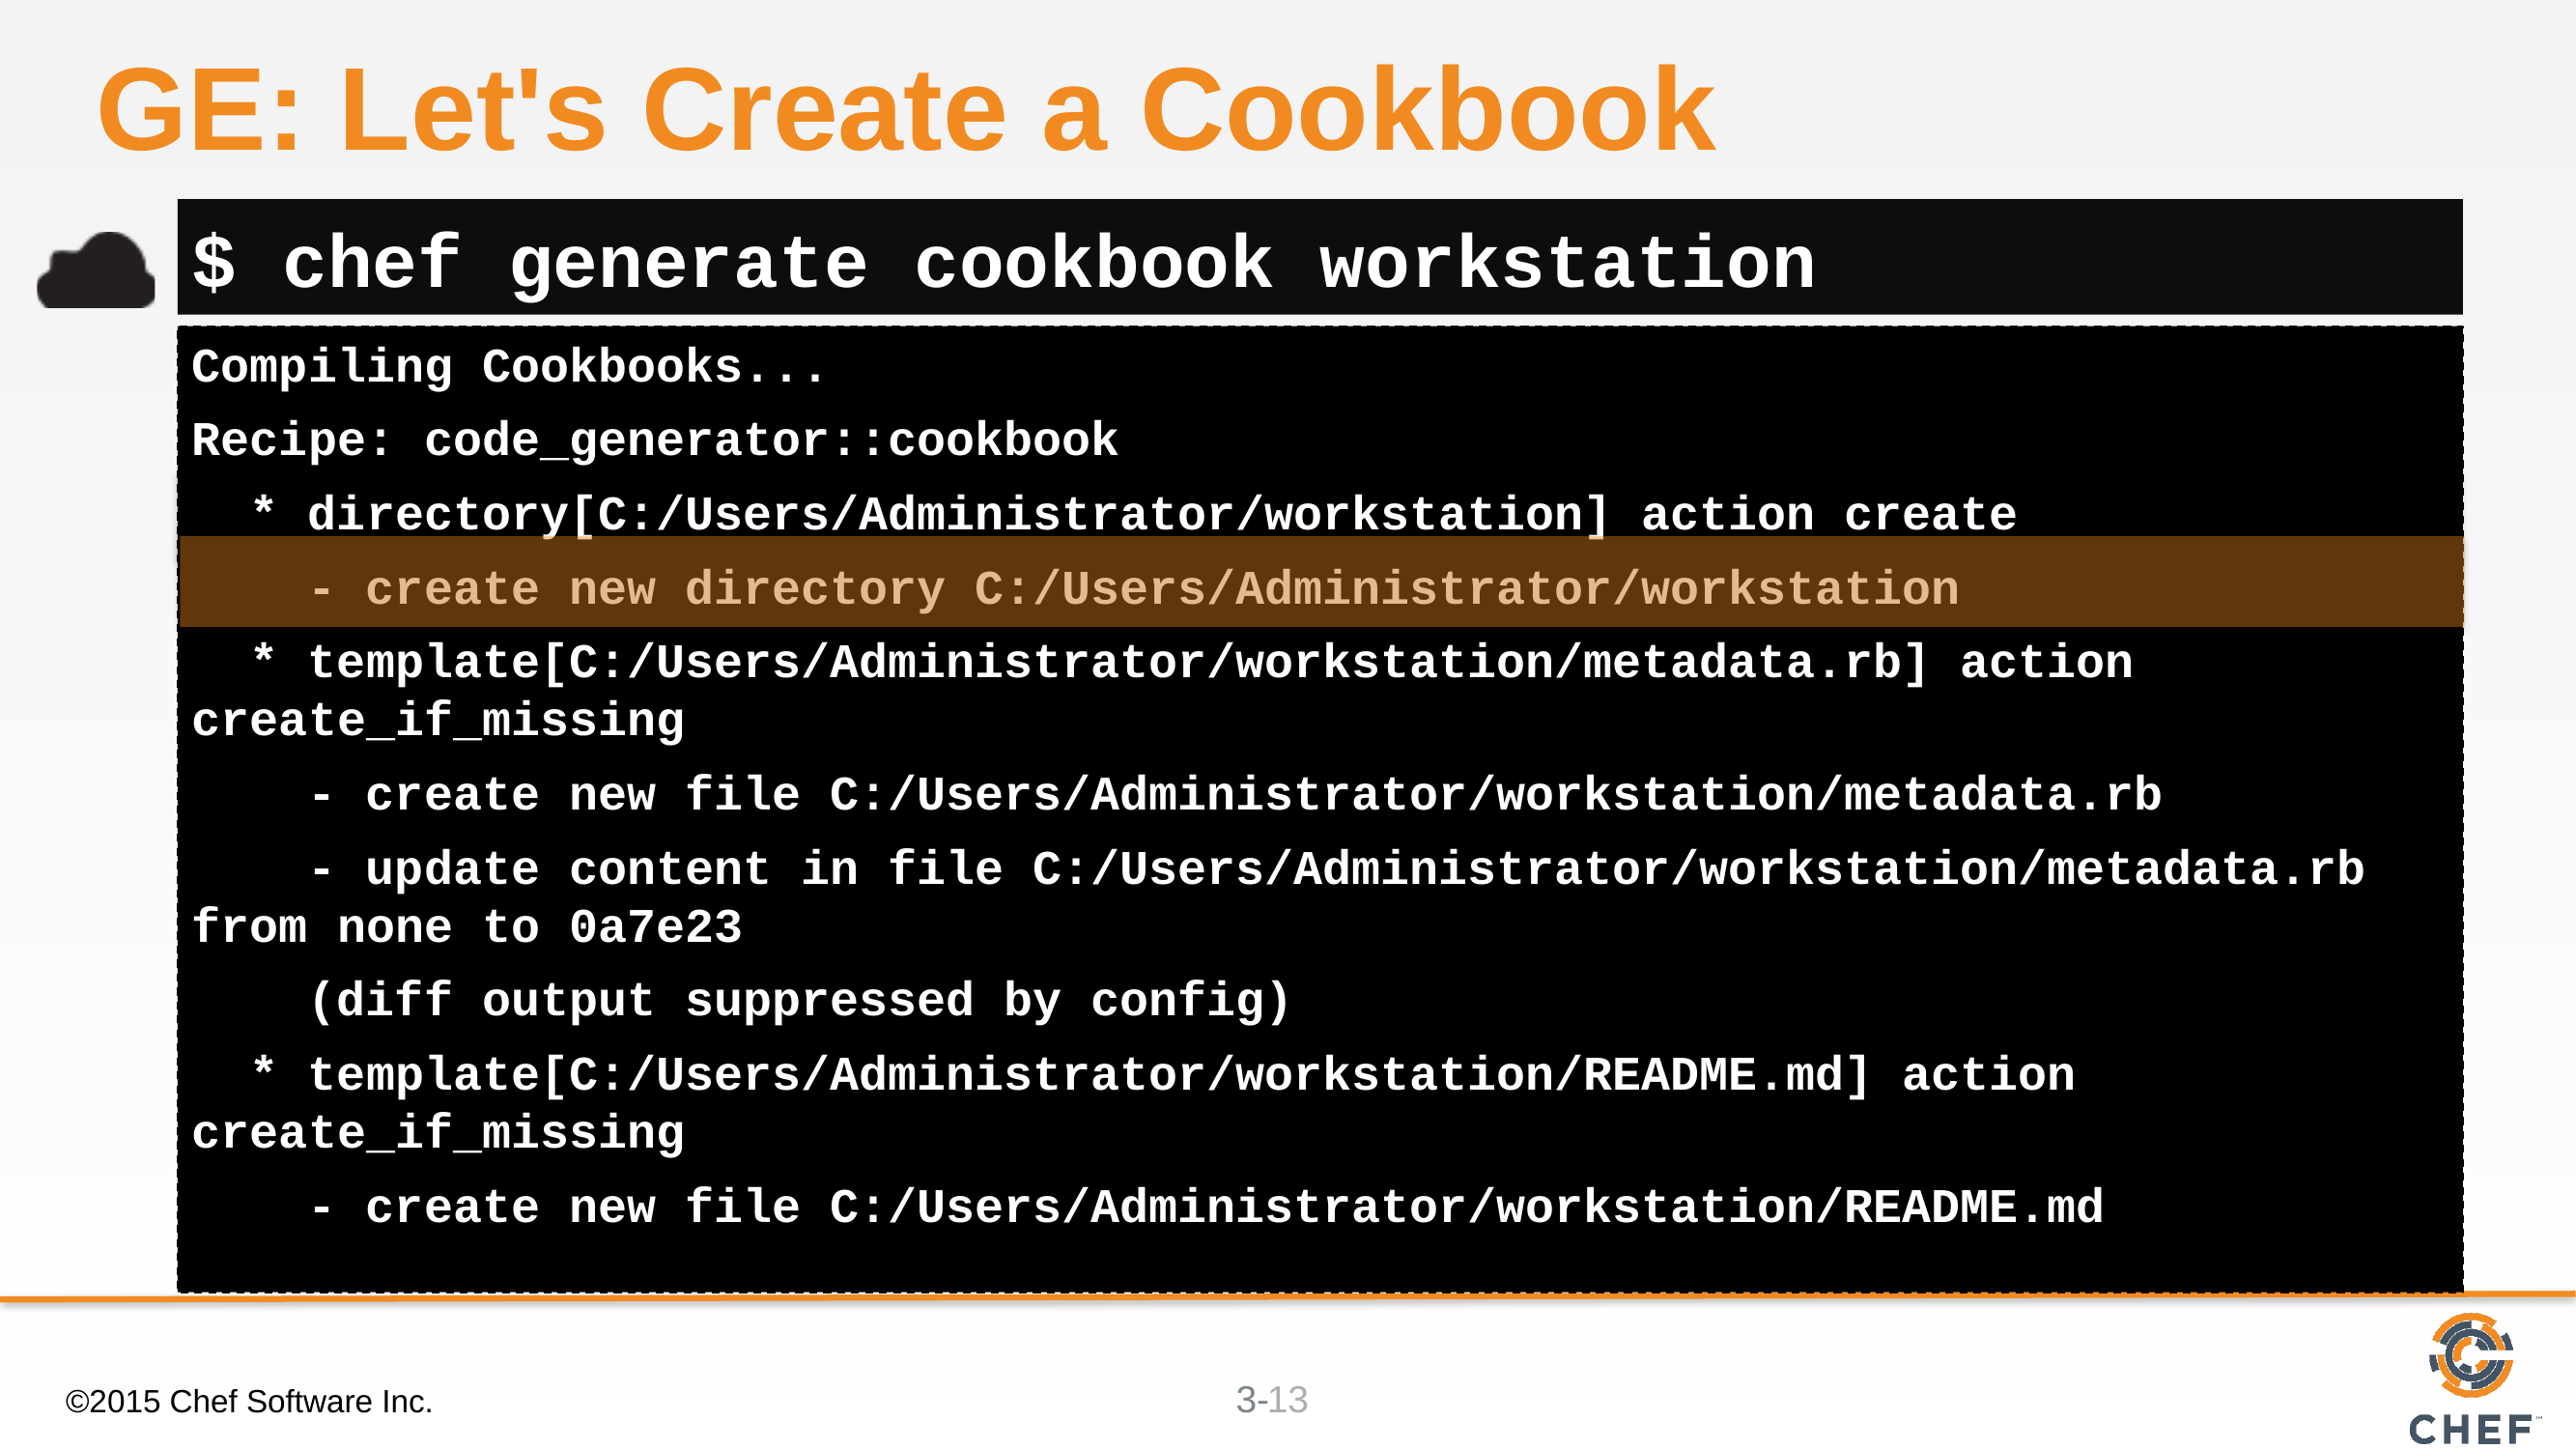

# GE: Let's Create a Cookbook
$ chef generate cookbook workstation
Compiling Cookbooks...
Recipe: code_generator::cookbook
  * directory[C:/Users/Administrator/workstation] action create
    - create new directory C:/Users/Administrator/workstation
  * template[C:/Users/Administrator/workstation/metadata.rb] action create_if_missing
    - create new file C:/Users/Administrator/workstation/metadata.rb
    - update content in file C:/Users/Administrator/workstation/metadata.rb from none to 0a7e23
    (diff output suppressed by config)
  * template[C:/Users/Administrator/workstation/README.md] action create_if_missing
    - create new file C:/Users/Administrator/workstation/README.md

©2015 Chef Software Inc.
13